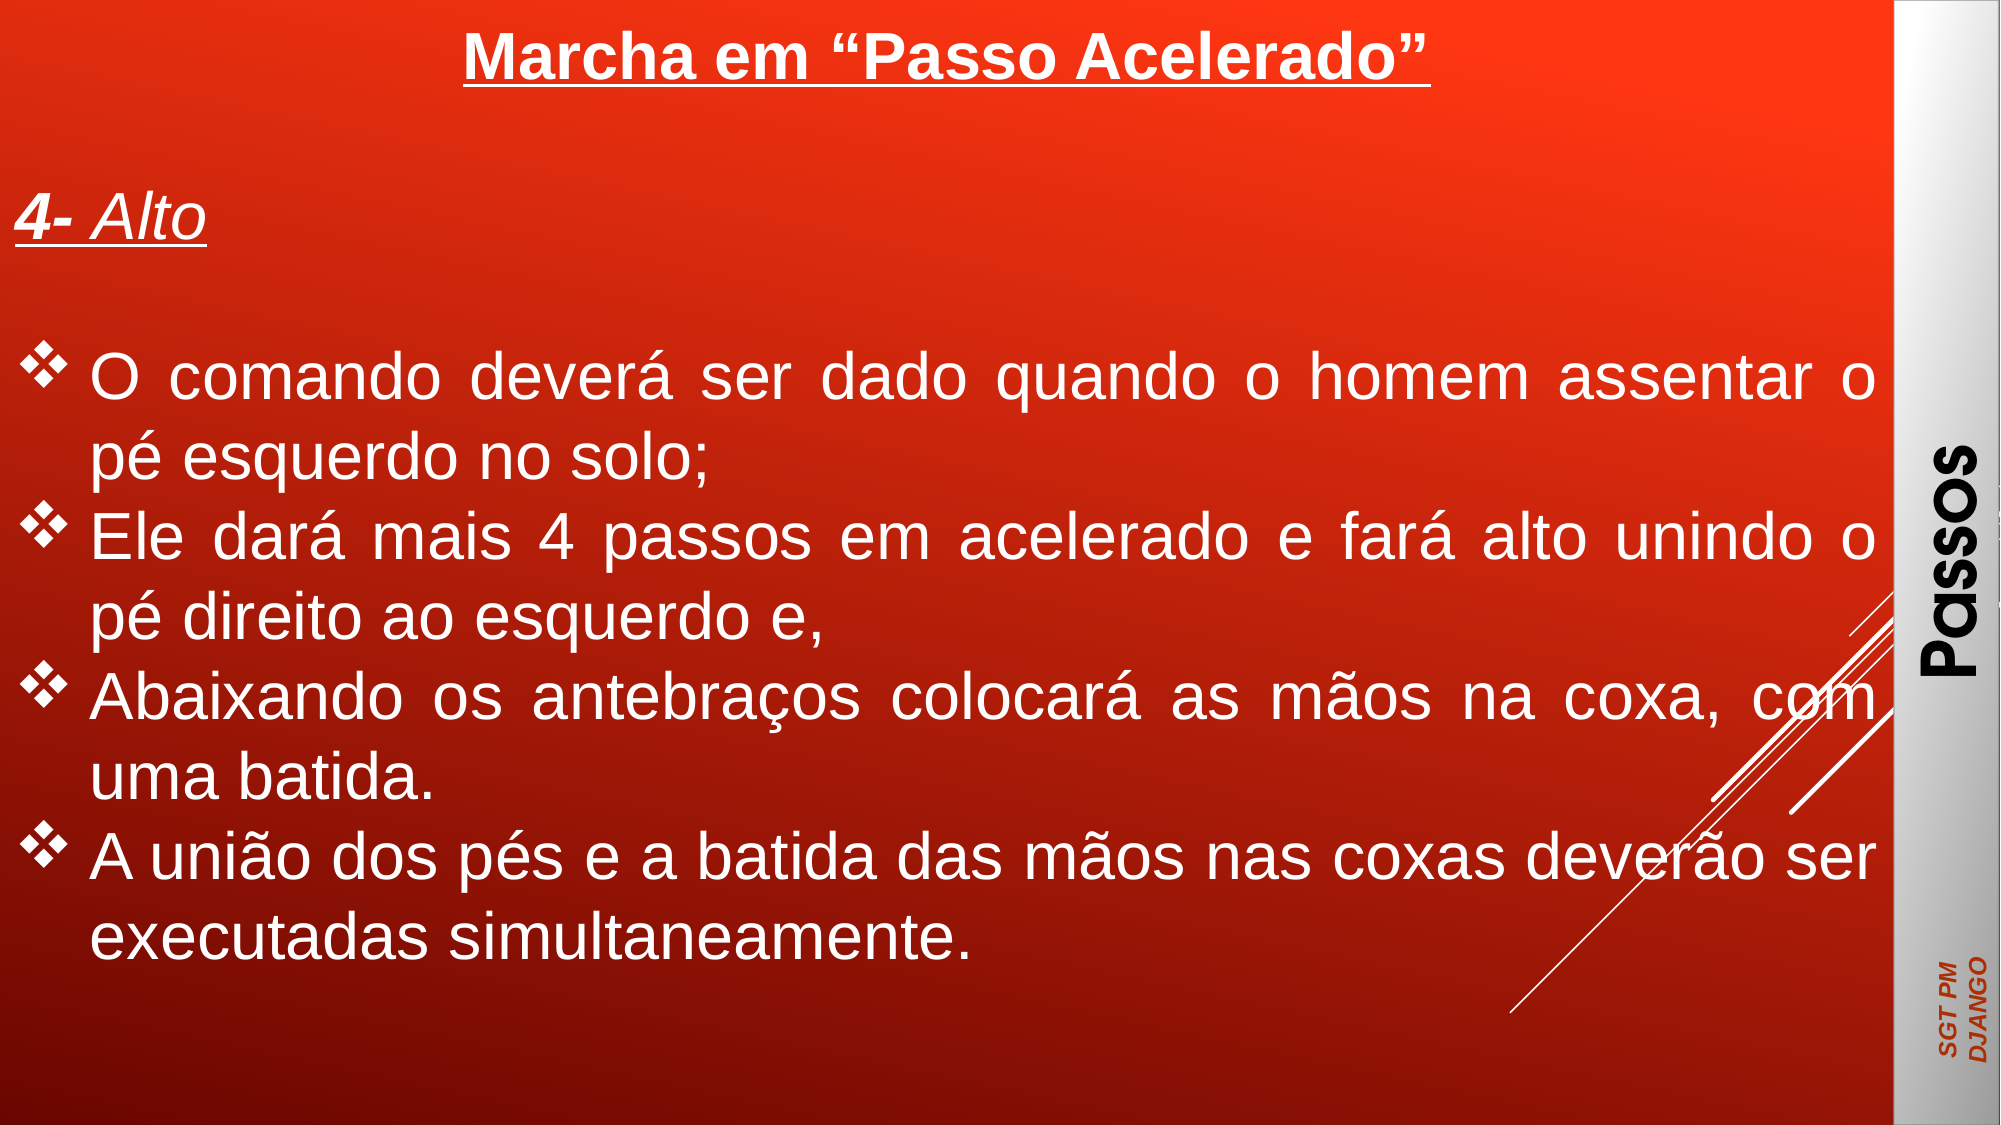

Marcha em “Passo Acelerado”

4- Alto

O comando deverá ser dado quando o homem assentar o pé esquerdo no solo;
Ele dará mais 4 passos em acelerado e fará alto unindo o pé direito ao esquerdo e,
Abaixando os antebraços colocará as mãos na coxa, com uma batida.
A união dos pés e a batida das mãos nas coxas deverão ser executadas simultaneamente.
Passos
SGT PM DJANGO